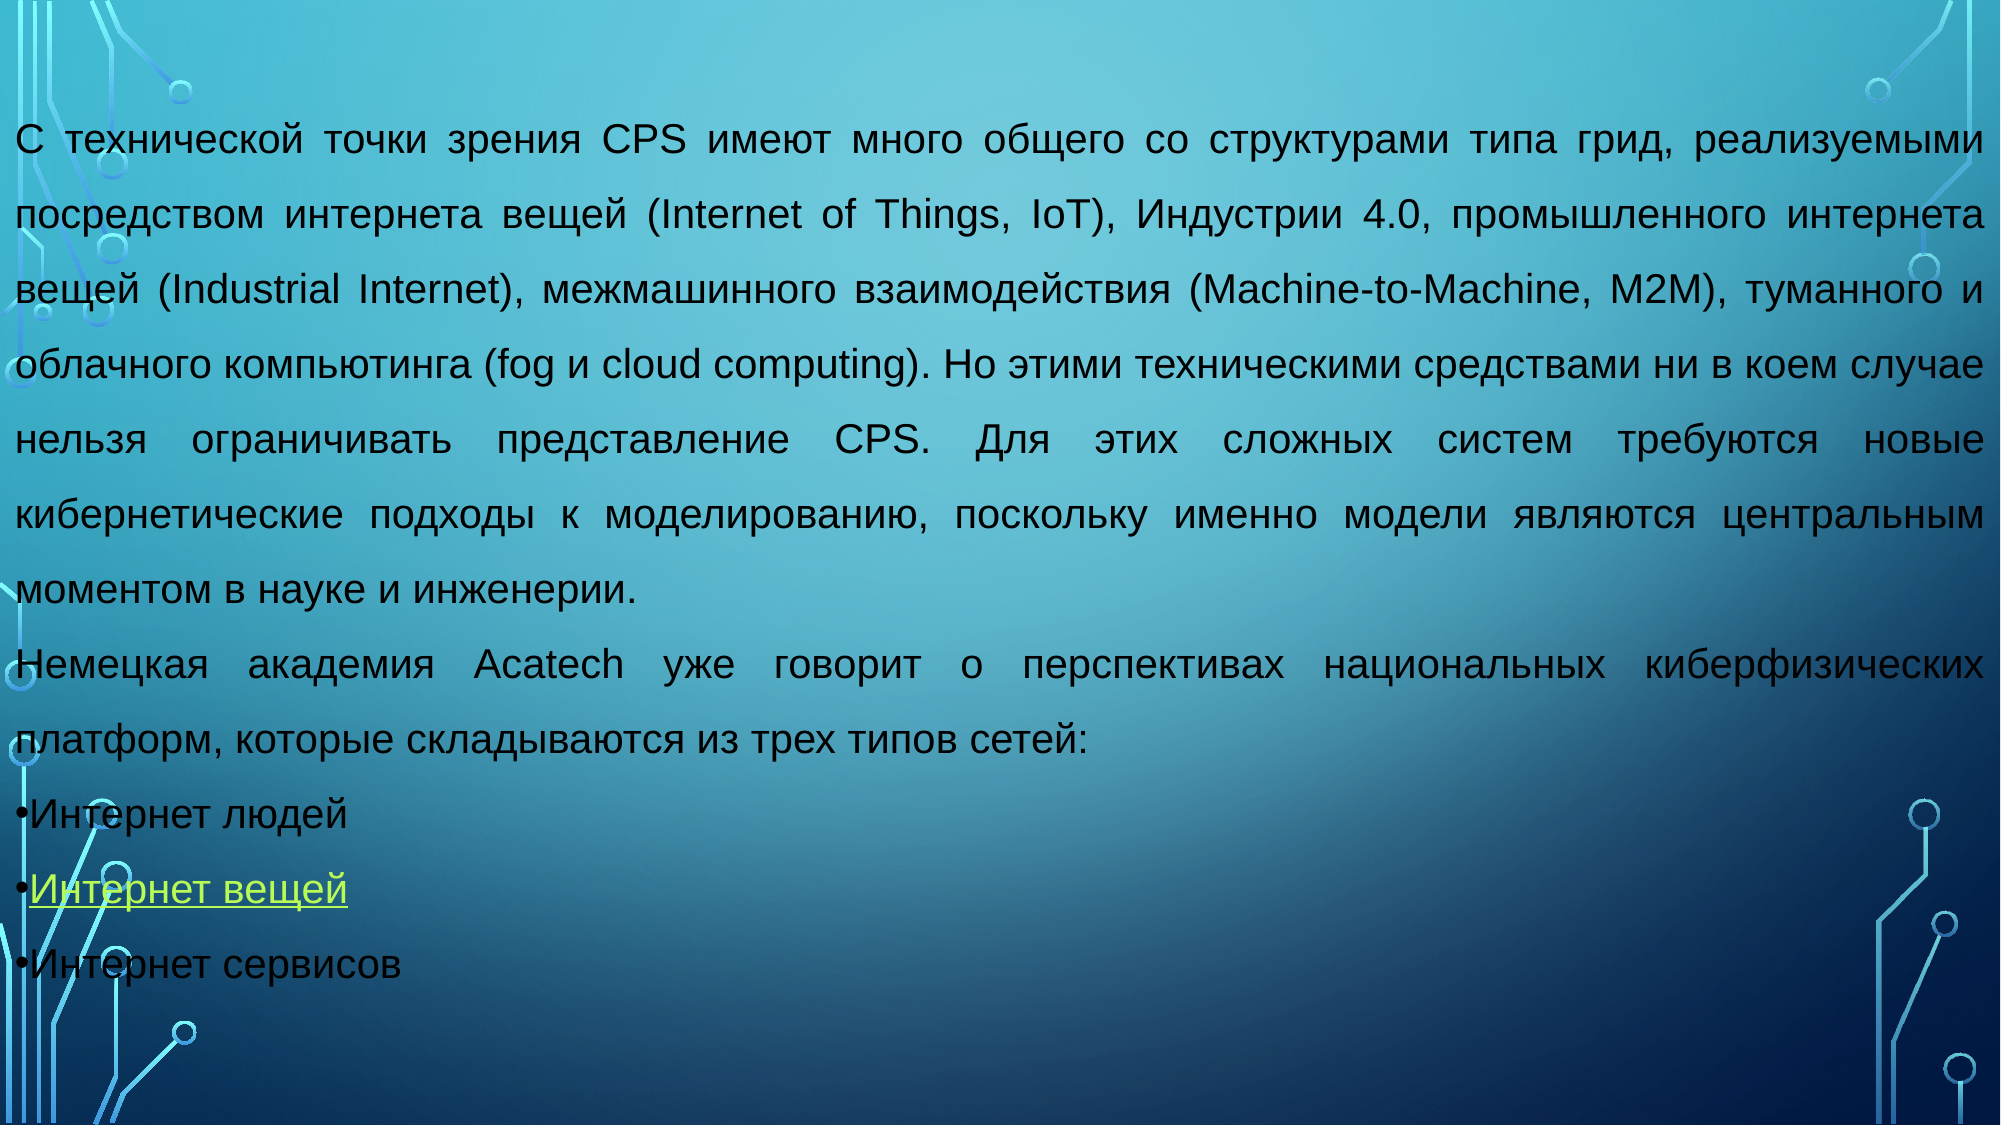

С технической точки зрения CPS имеют много общего со структурами типа грид, реализуемыми посредством интернета вещей (Internet of Things, IoT), Индустрии 4.0, промышленного интернета вещей (Industrial Internet), межмашинного взаимодействия (Machine-to-Machine, M2M), туманного и облачного компьютинга (fog и cloud computing). Но этими техническими средствами ни в коем случае нельзя ограничивать представление CPS. Для этих сложных систем требуются новые кибернетические подходы к моделированию, поскольку именно модели являются центральным моментом в науке и инженерии.
Немецкая академия Acatech уже говорит о перспективах национальных киберфизических платформ, которые складываются из трех типов сетей:
Интернет людей
Интернет вещей
Интернет сервисов